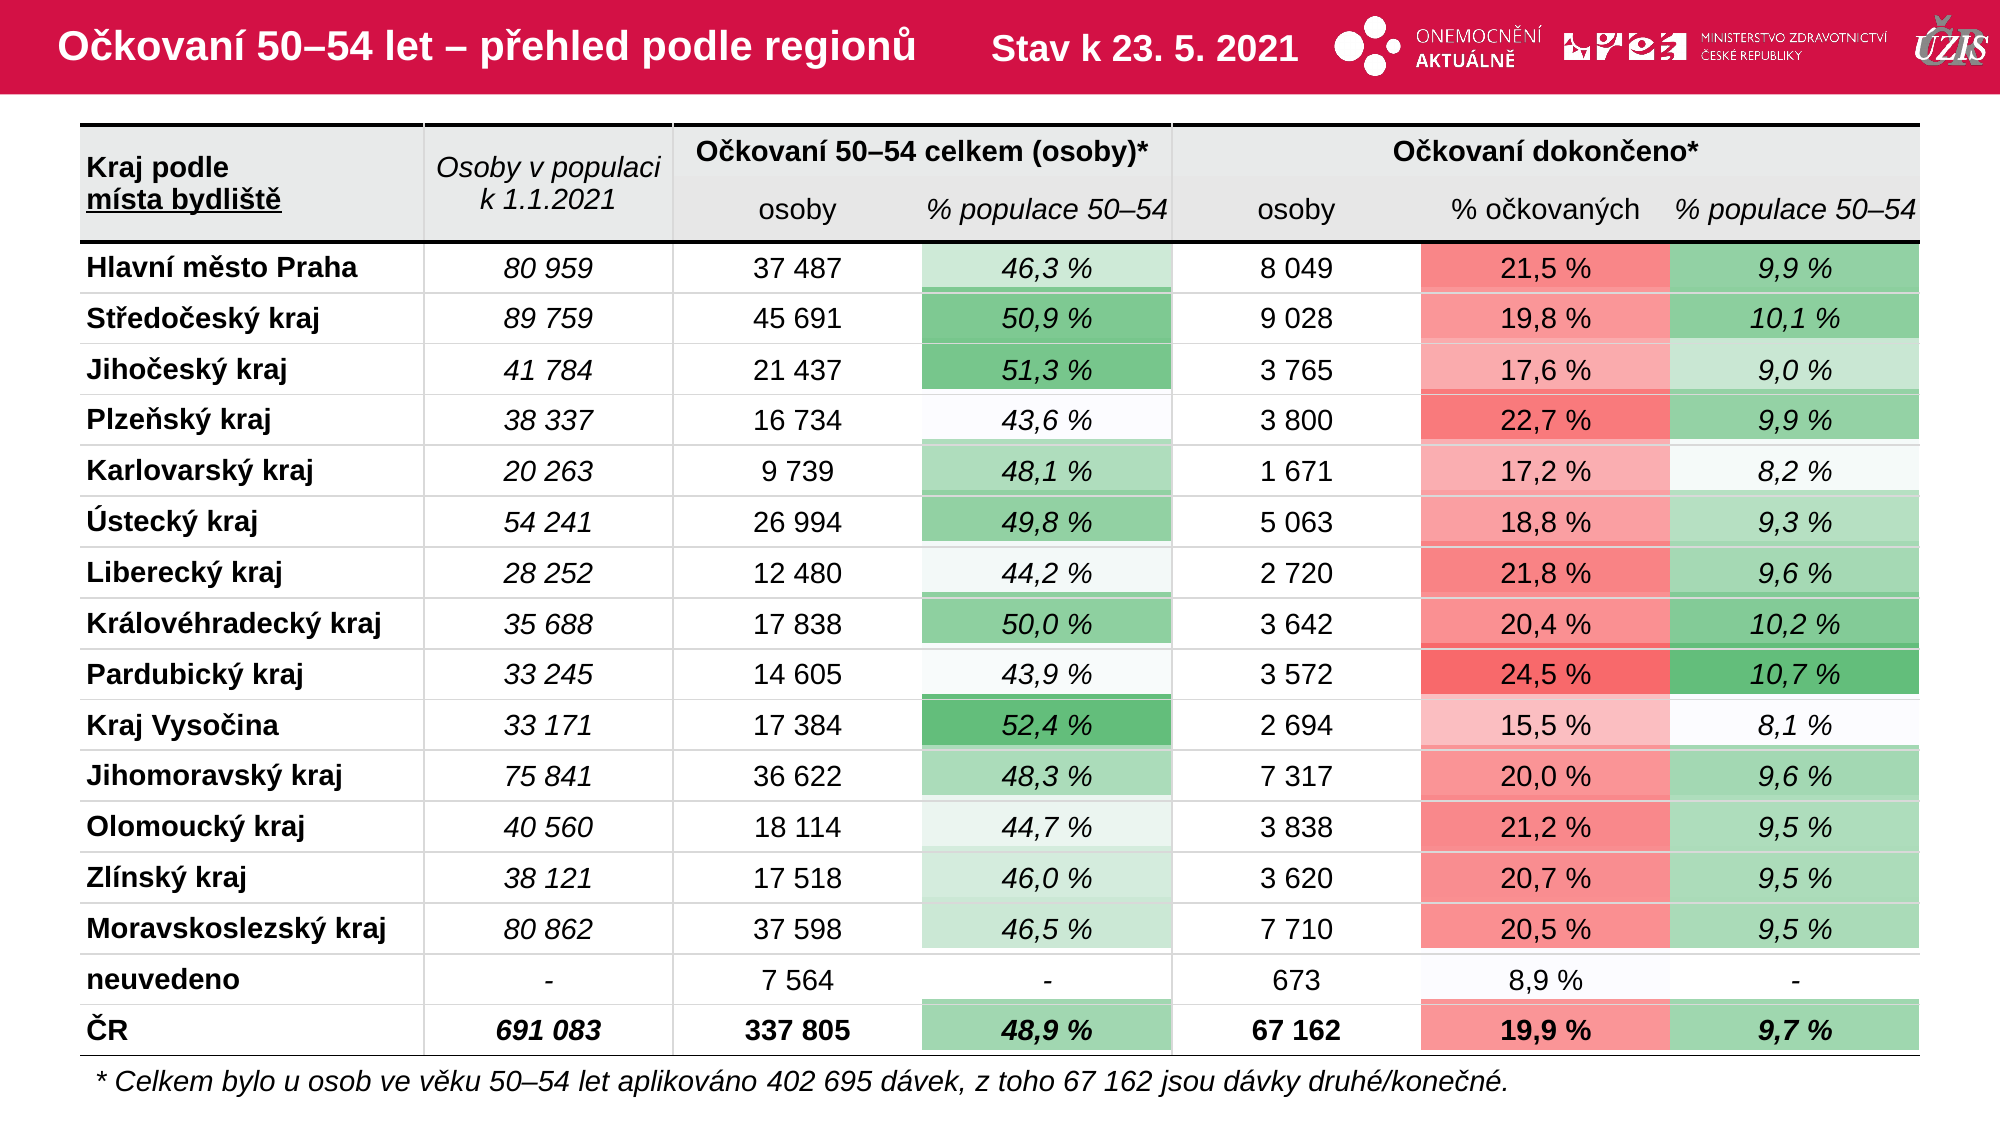

# Očkovaní 50–54 let – přehled podle regionů
Stav k 23. 5. 2021
| Kraj podle místa bydliště | Osoby v populaci k 1.1.2021 | Očkovaní 50–54 celkem (osoby)\* |  | Očkovaní dokončeno\* |  |  |
| --- | --- | --- | --- | --- | --- | --- |
|  |  | osoby | % populace 50–54 | osoby | % očkovaných | % populace 50–54 |
| Hlavní město Praha | 80 959 | 37 487 | 46,3 % | 8 049 | 21,5 % | 9,9 % |
| Středočeský kraj | 89 759 | 45 691 | 50,9 % | 9 028 | 19,8 % | 10,1 % |
| Jihočeský kraj | 41 784 | 21 437 | 51,3 % | 3 765 | 17,6 % | 9,0 % |
| Plzeňský kraj | 38 337 | 16 734 | 43,6 % | 3 800 | 22,7 % | 9,9 % |
| Karlovarský kraj | 20 263 | 9 739 | 48,1 % | 1 671 | 17,2 % | 8,2 % |
| Ústecký kraj | 54 241 | 26 994 | 49,8 % | 5 063 | 18,8 % | 9,3 % |
| Liberecký kraj | 28 252 | 12 480 | 44,2 % | 2 720 | 21,8 % | 9,6 % |
| Královéhradecký kraj | 35 688 | 17 838 | 50,0 % | 3 642 | 20,4 % | 10,2 % |
| Pardubický kraj | 33 245 | 14 605 | 43,9 % | 3 572 | 24,5 % | 10,7 % |
| Kraj Vysočina | 33 171 | 17 384 | 52,4 % | 2 694 | 15,5 % | 8,1 % |
| Jihomoravský kraj | 75 841 | 36 622 | 48,3 % | 7 317 | 20,0 % | 9,6 % |
| Olomoucký kraj | 40 560 | 18 114 | 44,7 % | 3 838 | 21,2 % | 9,5 % |
| Zlínský kraj | 38 121 | 17 518 | 46,0 % | 3 620 | 20,7 % | 9,5 % |
| Moravskoslezský kraj | 80 862 | 37 598 | 46,5 % | 7 710 | 20,5 % | 9,5 % |
| neuvedeno | - | 7 564 | - | 673 | 8,9 % | - |
| ČR | 691 083 | 337 805 | 48,9 % | 67 162 | 19,9 % | 9,7 % |
|  |  |  |  |  |  |
| --- | --- | --- | --- | --- | --- |
|  |  |  |  |  |  |
|  |  |  |  |  |  |
|  |  |  |  |  |  |
|  |  |  |  |  |  |
|  |  |  |  |  |  |
|  |  |  |  |  |  |
|  |  |  |  |  |  |
|  |  |  |  |  |  |
|  |  |  |  |  |  |
|  |  |  |  |  |  |
|  |  |  |  |  |  |
|  |  |  |  |  |  |
|  |  |  |  |  |  |
|  |  |  |  |  |  |
|  |  |  |  |  |  |
* Celkem bylo u osob ve věku 50–54 let aplikováno 402 695 dávek, z toho 67 162 jsou dávky druhé/konečné.